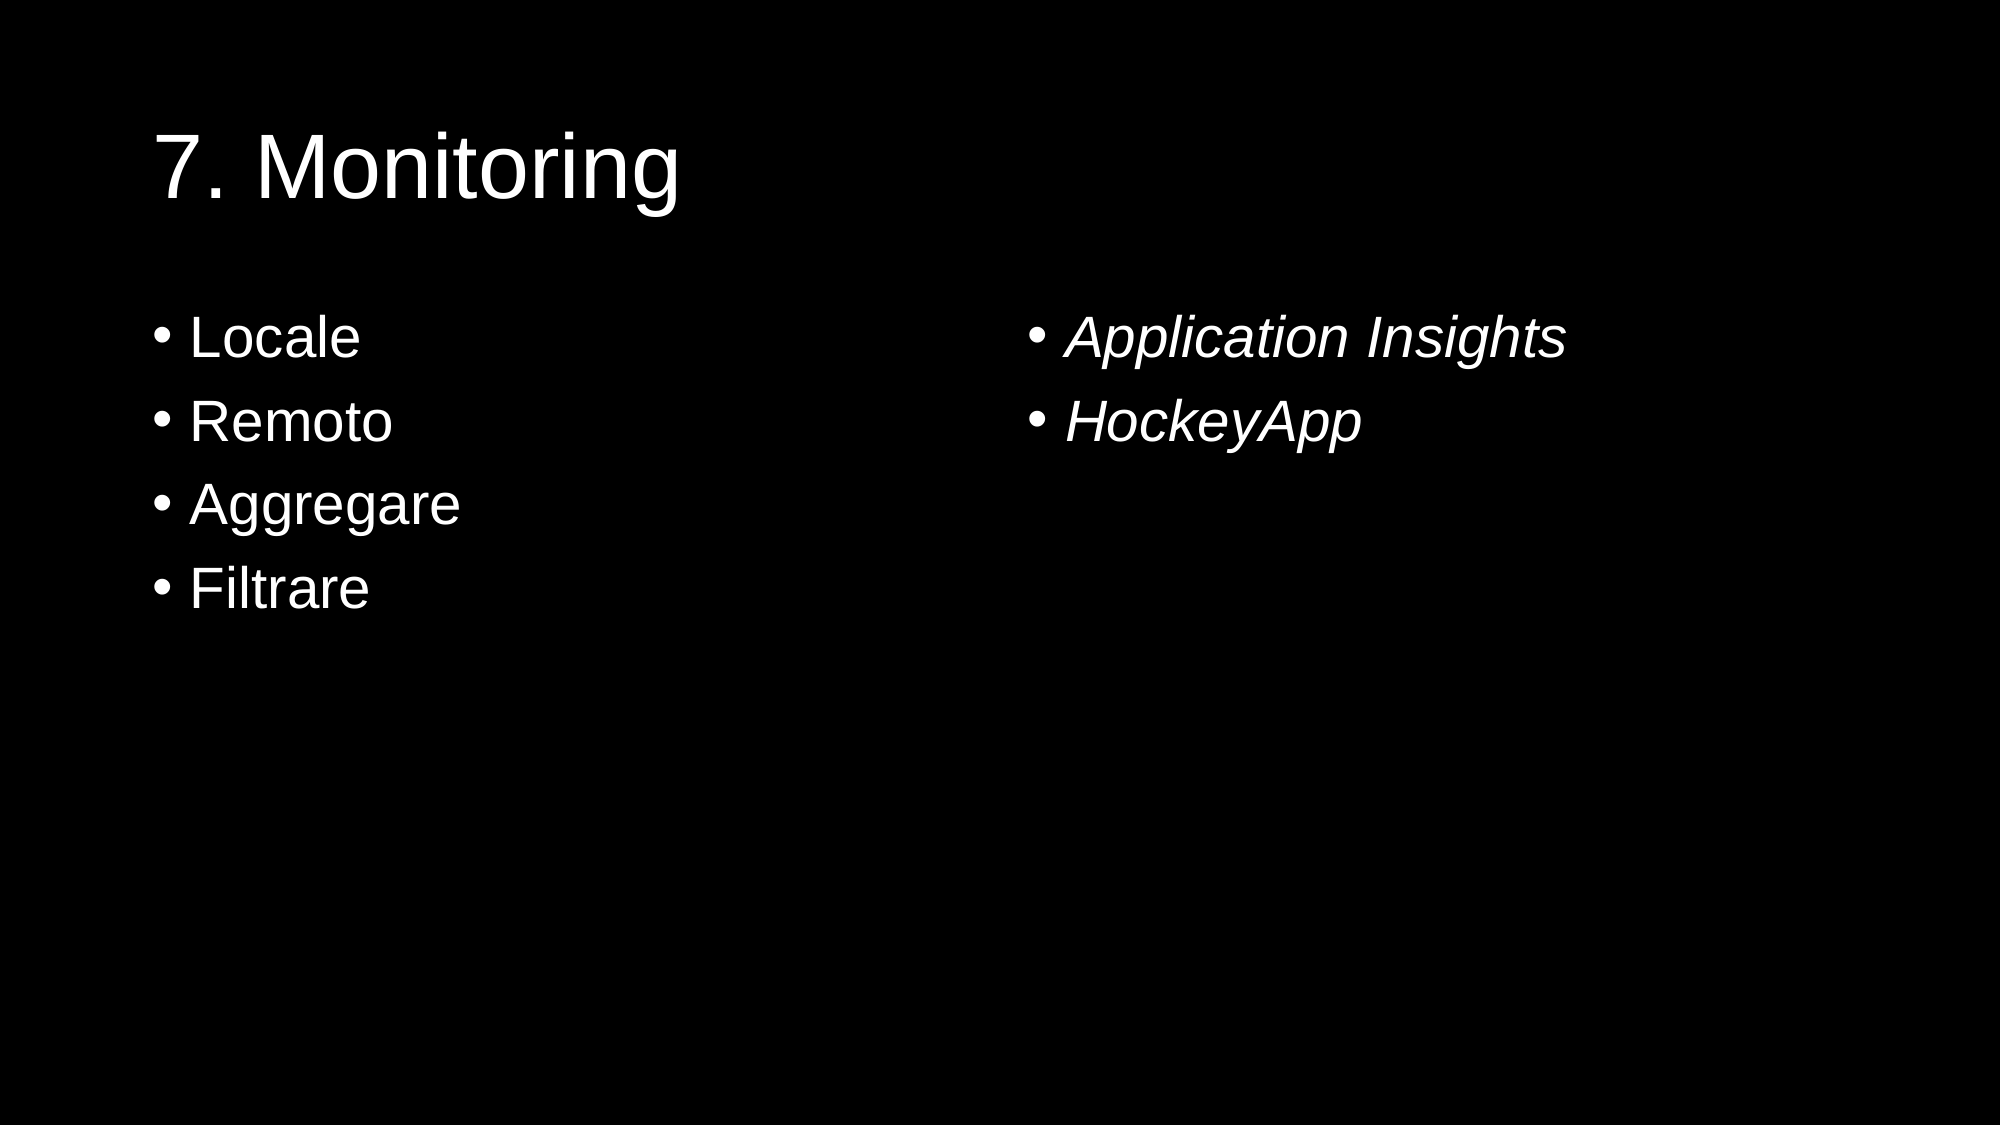

# 7. Monitoring
Locale
Remoto
Aggregare
Filtrare
Application Insights
HockeyApp